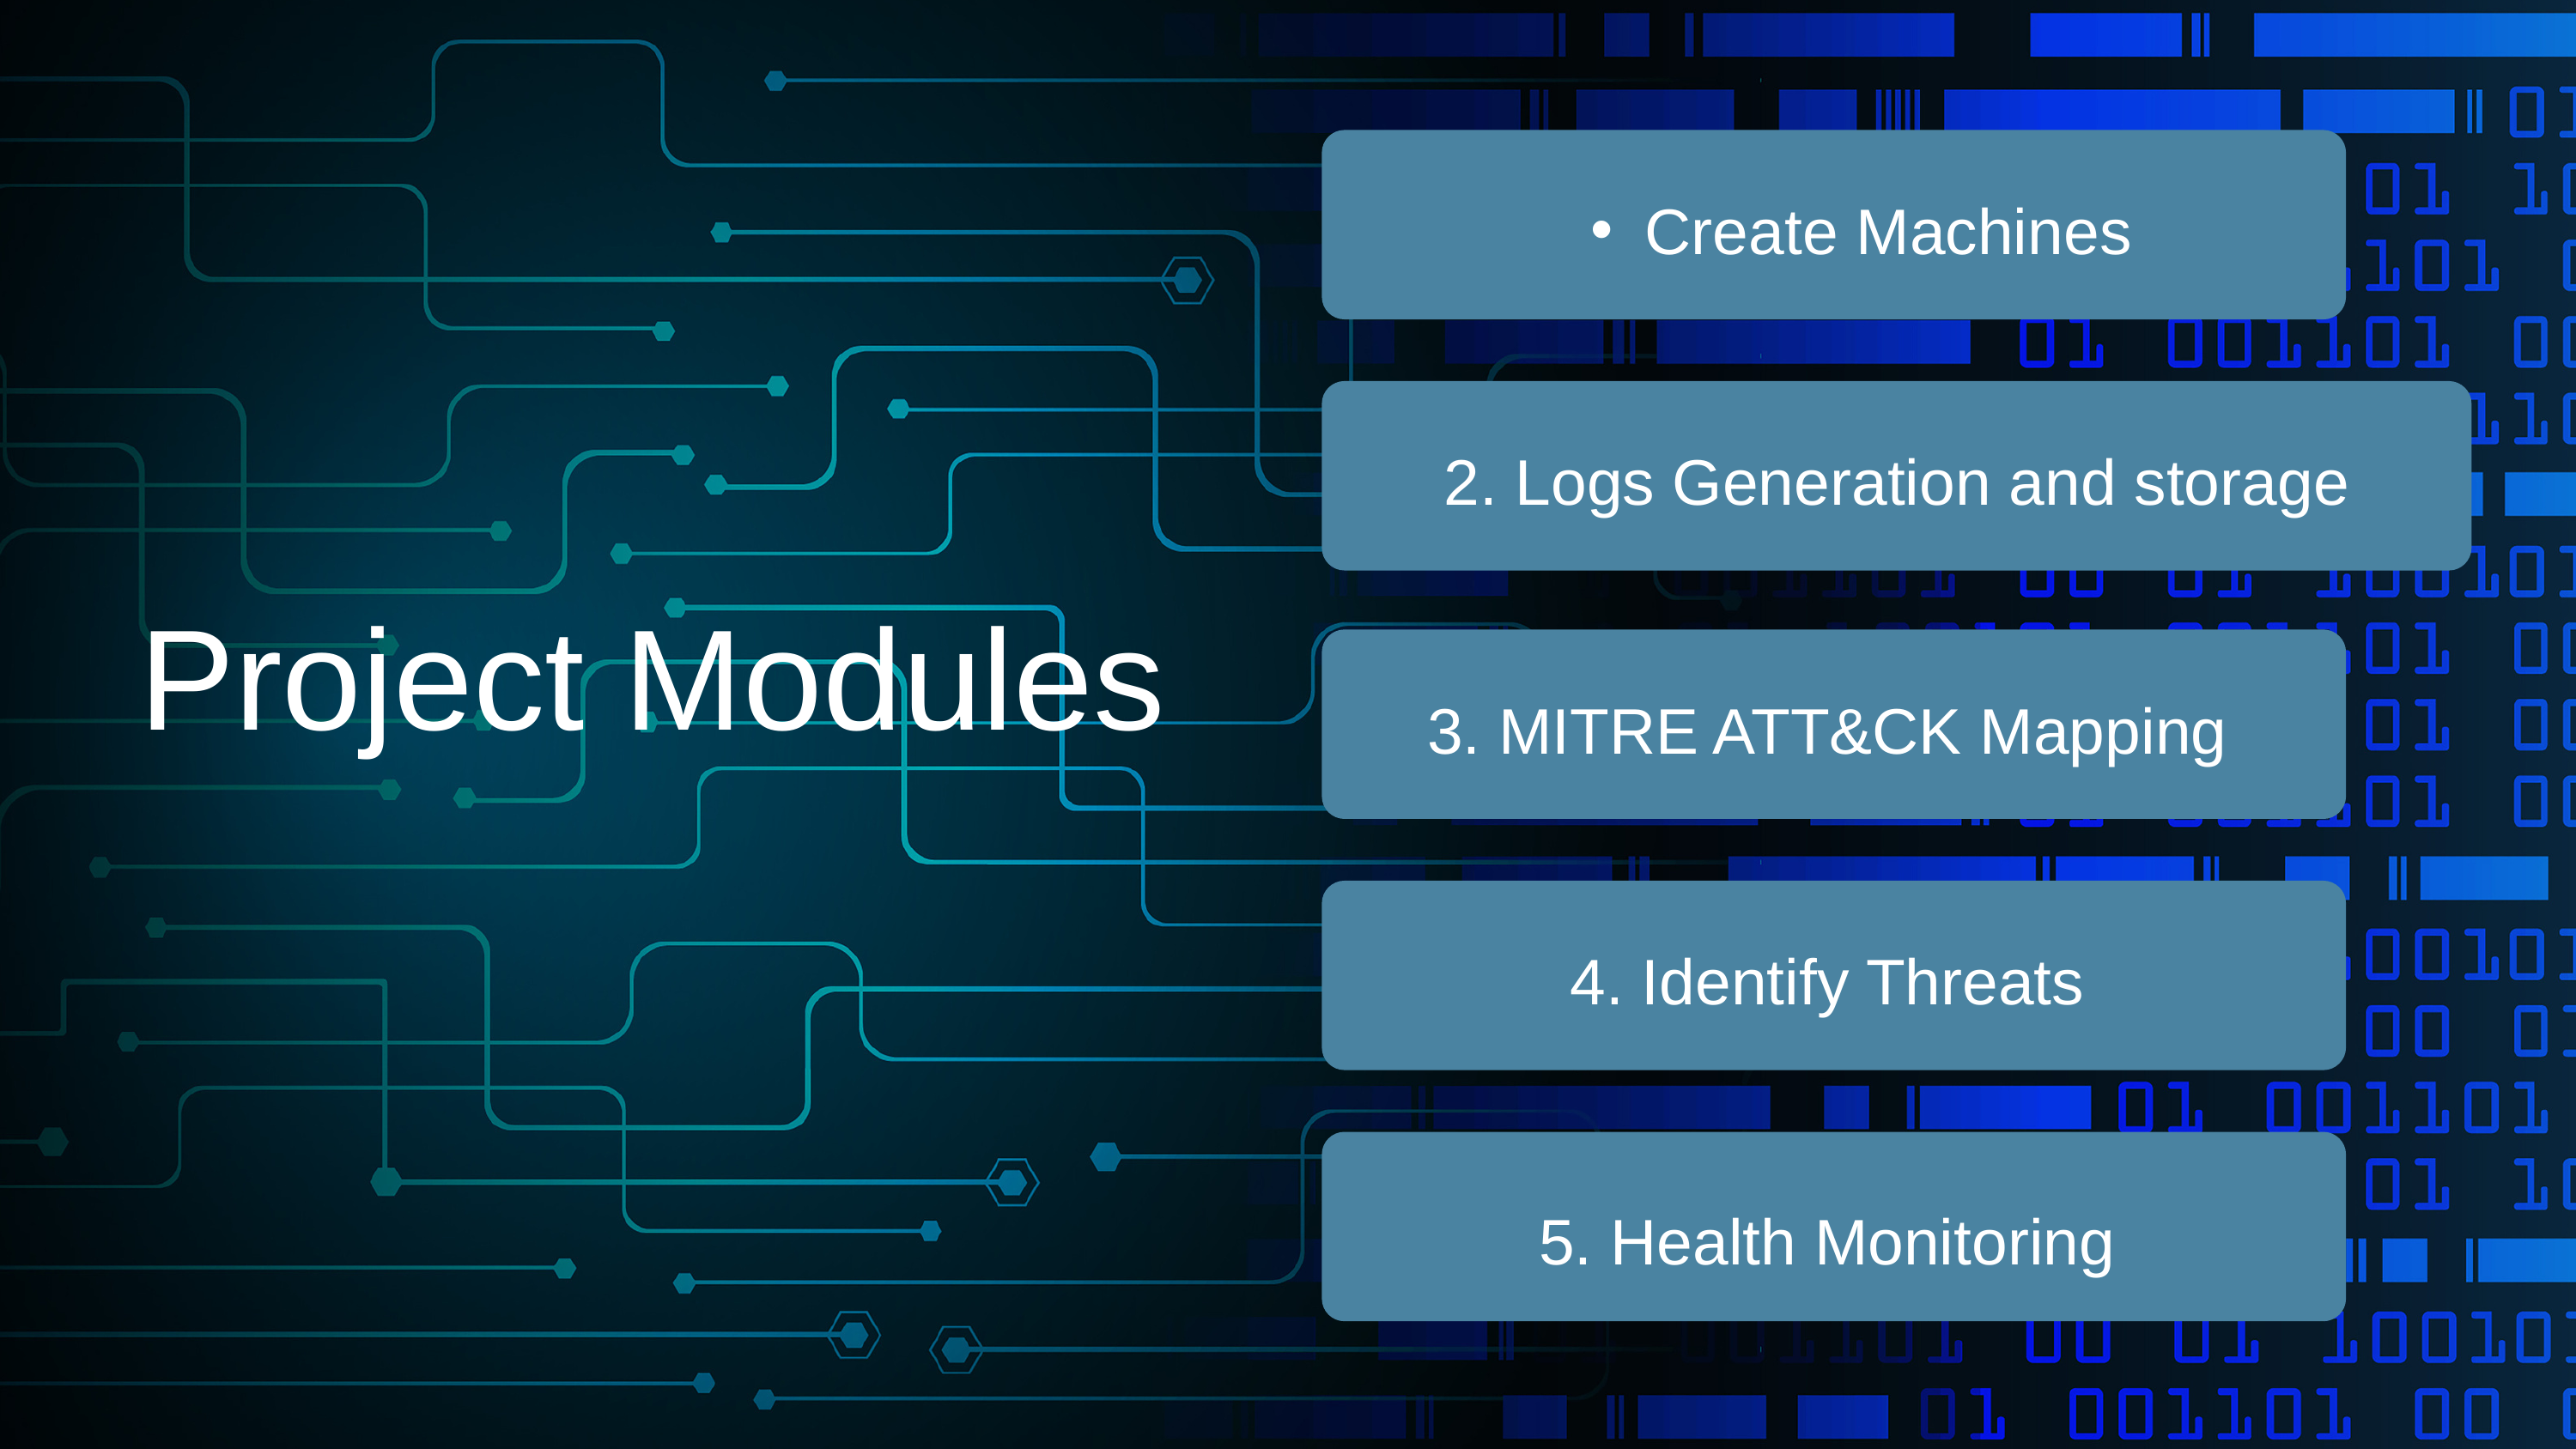

Create Machines

2. Logs Generation and storage
Project Modules

3. MITRE ATT&CK Mapping

4. Identify Threats

5. Health Monitoring